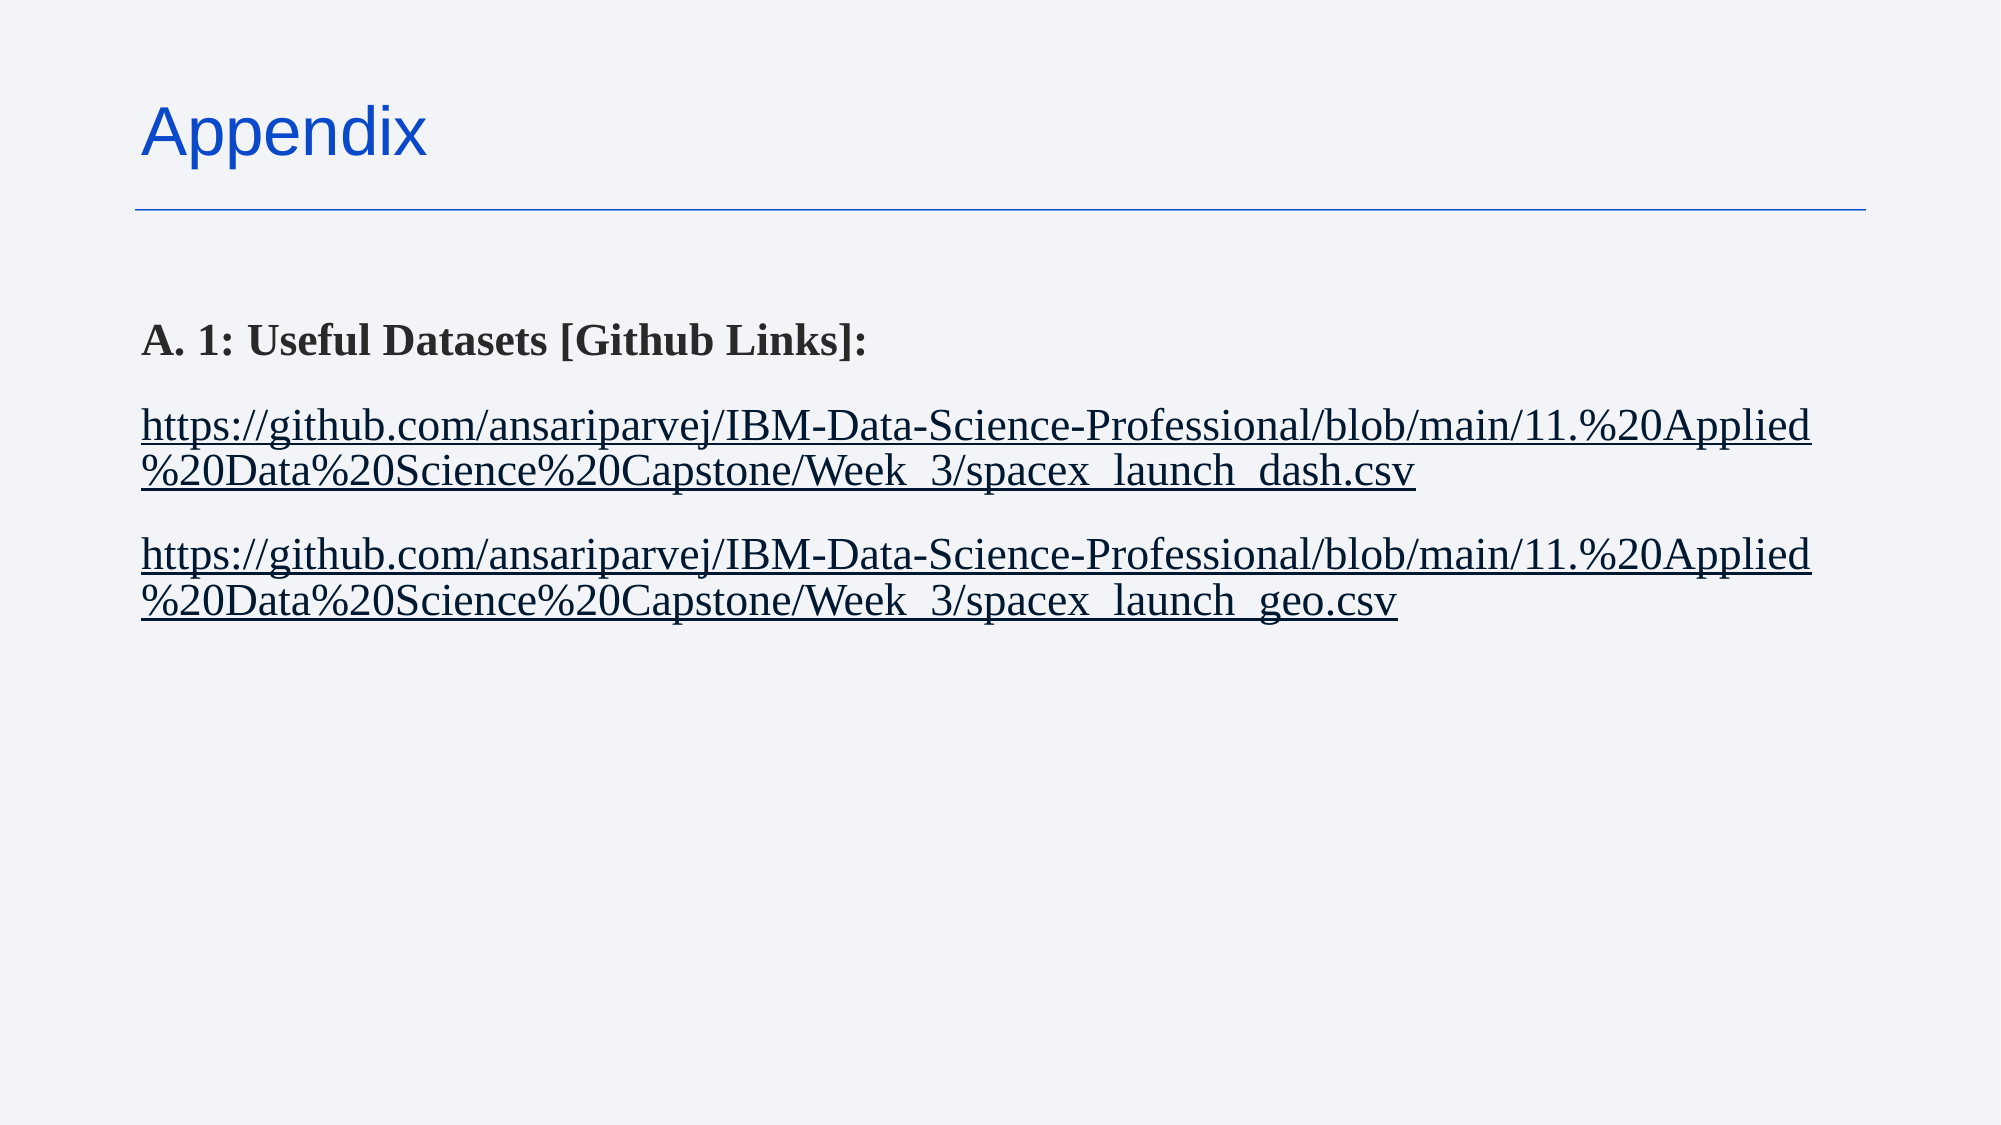

Appendix
A. 1: Useful Datasets [Github Links]:
https://github.com/ansariparvej/IBM-Data-Science-Professional/blob/main/11.%20Applied%20Data%20Science%20Capstone/Week_3/spacex_launch_dash.csv
https://github.com/ansariparvej/IBM-Data-Science-Professional/blob/main/11.%20Applied%20Data%20Science%20Capstone/Week_3/spacex_launch_geo.csv

46